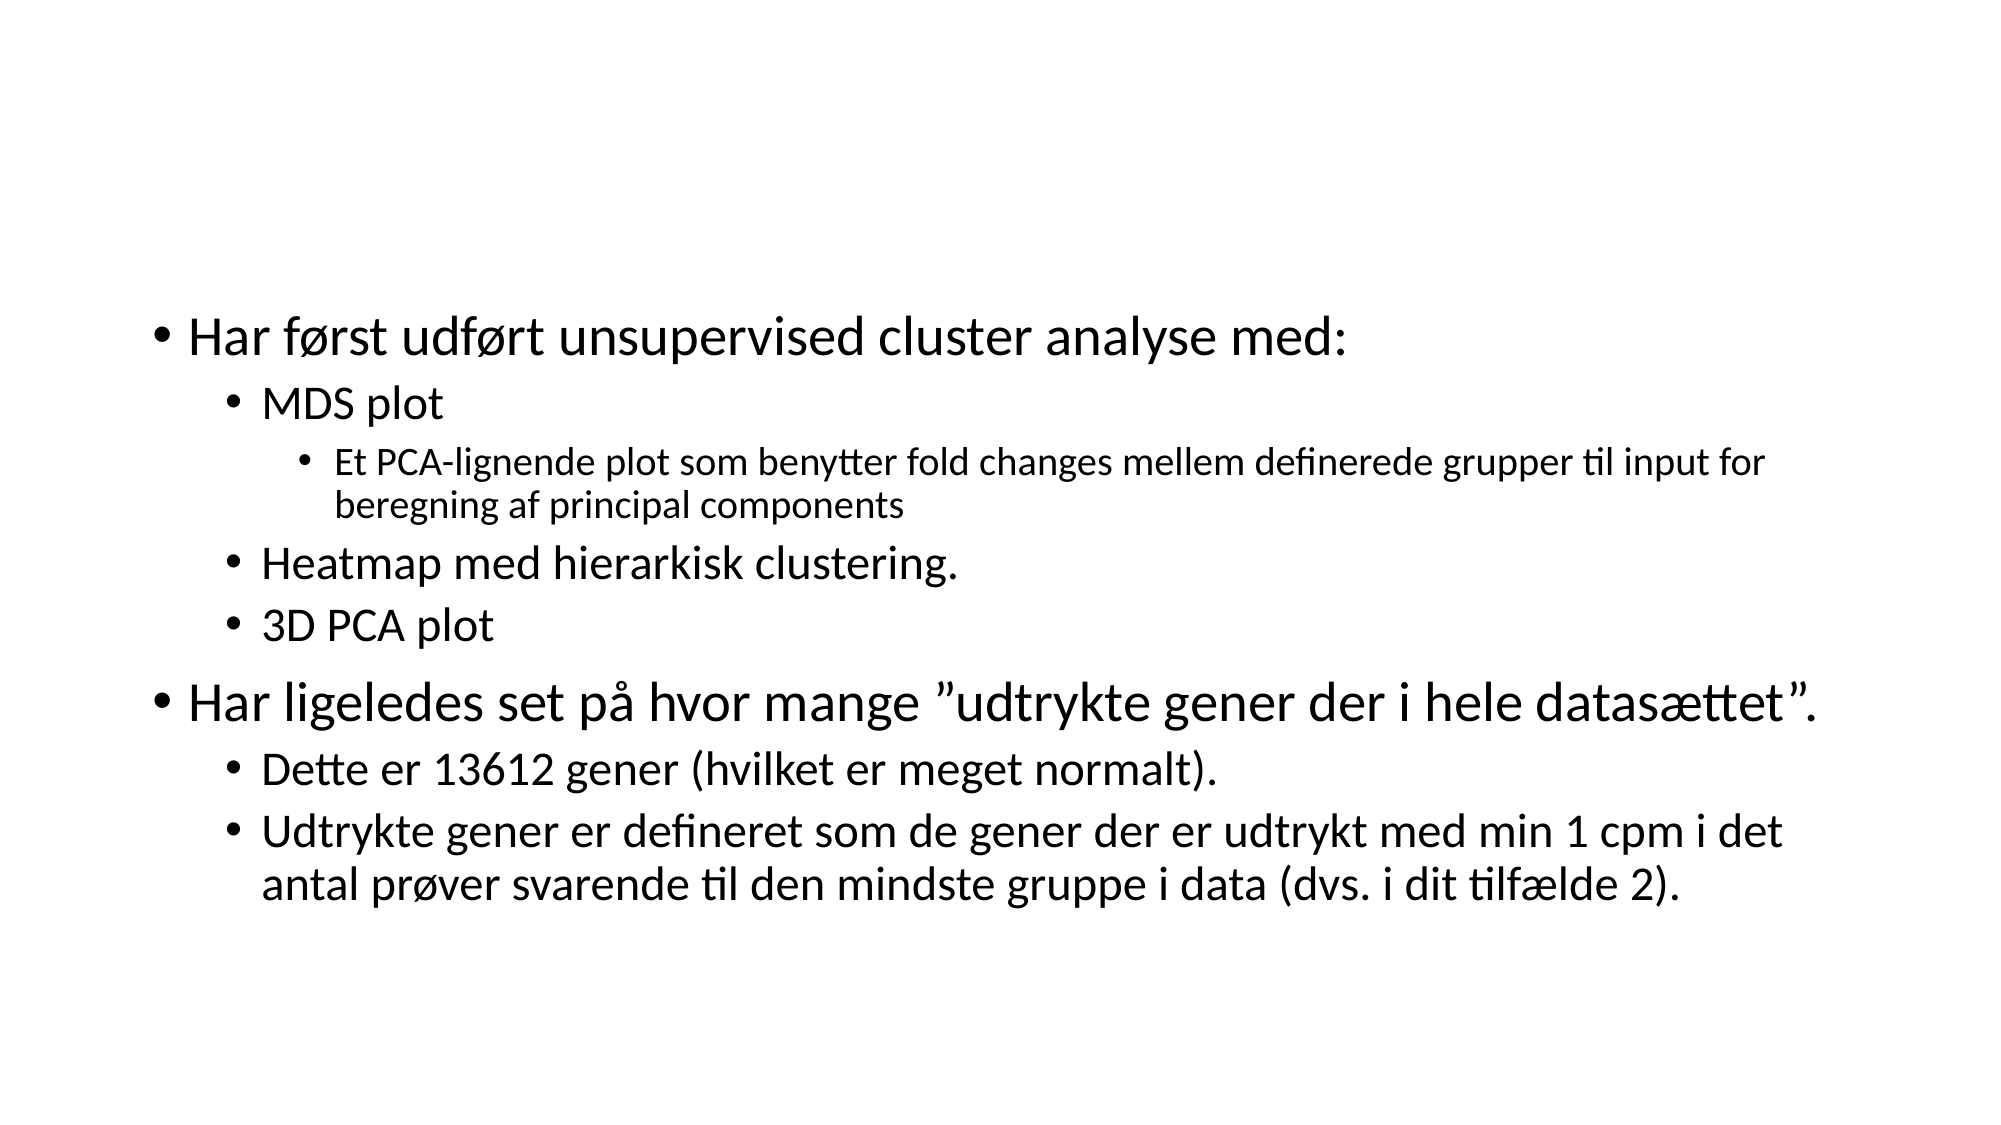

#
Har først udført unsupervised cluster analyse med:
MDS plot
Et PCA-lignende plot som benytter fold changes mellem definerede grupper til input for beregning af principal components
Heatmap med hierarkisk clustering.
3D PCA plot
Har ligeledes set på hvor mange ”udtrykte gener der i hele datasættet”.
Dette er 13612 gener (hvilket er meget normalt).
Udtrykte gener er defineret som de gener der er udtrykt med min 1 cpm i det antal prøver svarende til den mindste gruppe i data (dvs. i dit tilfælde 2).